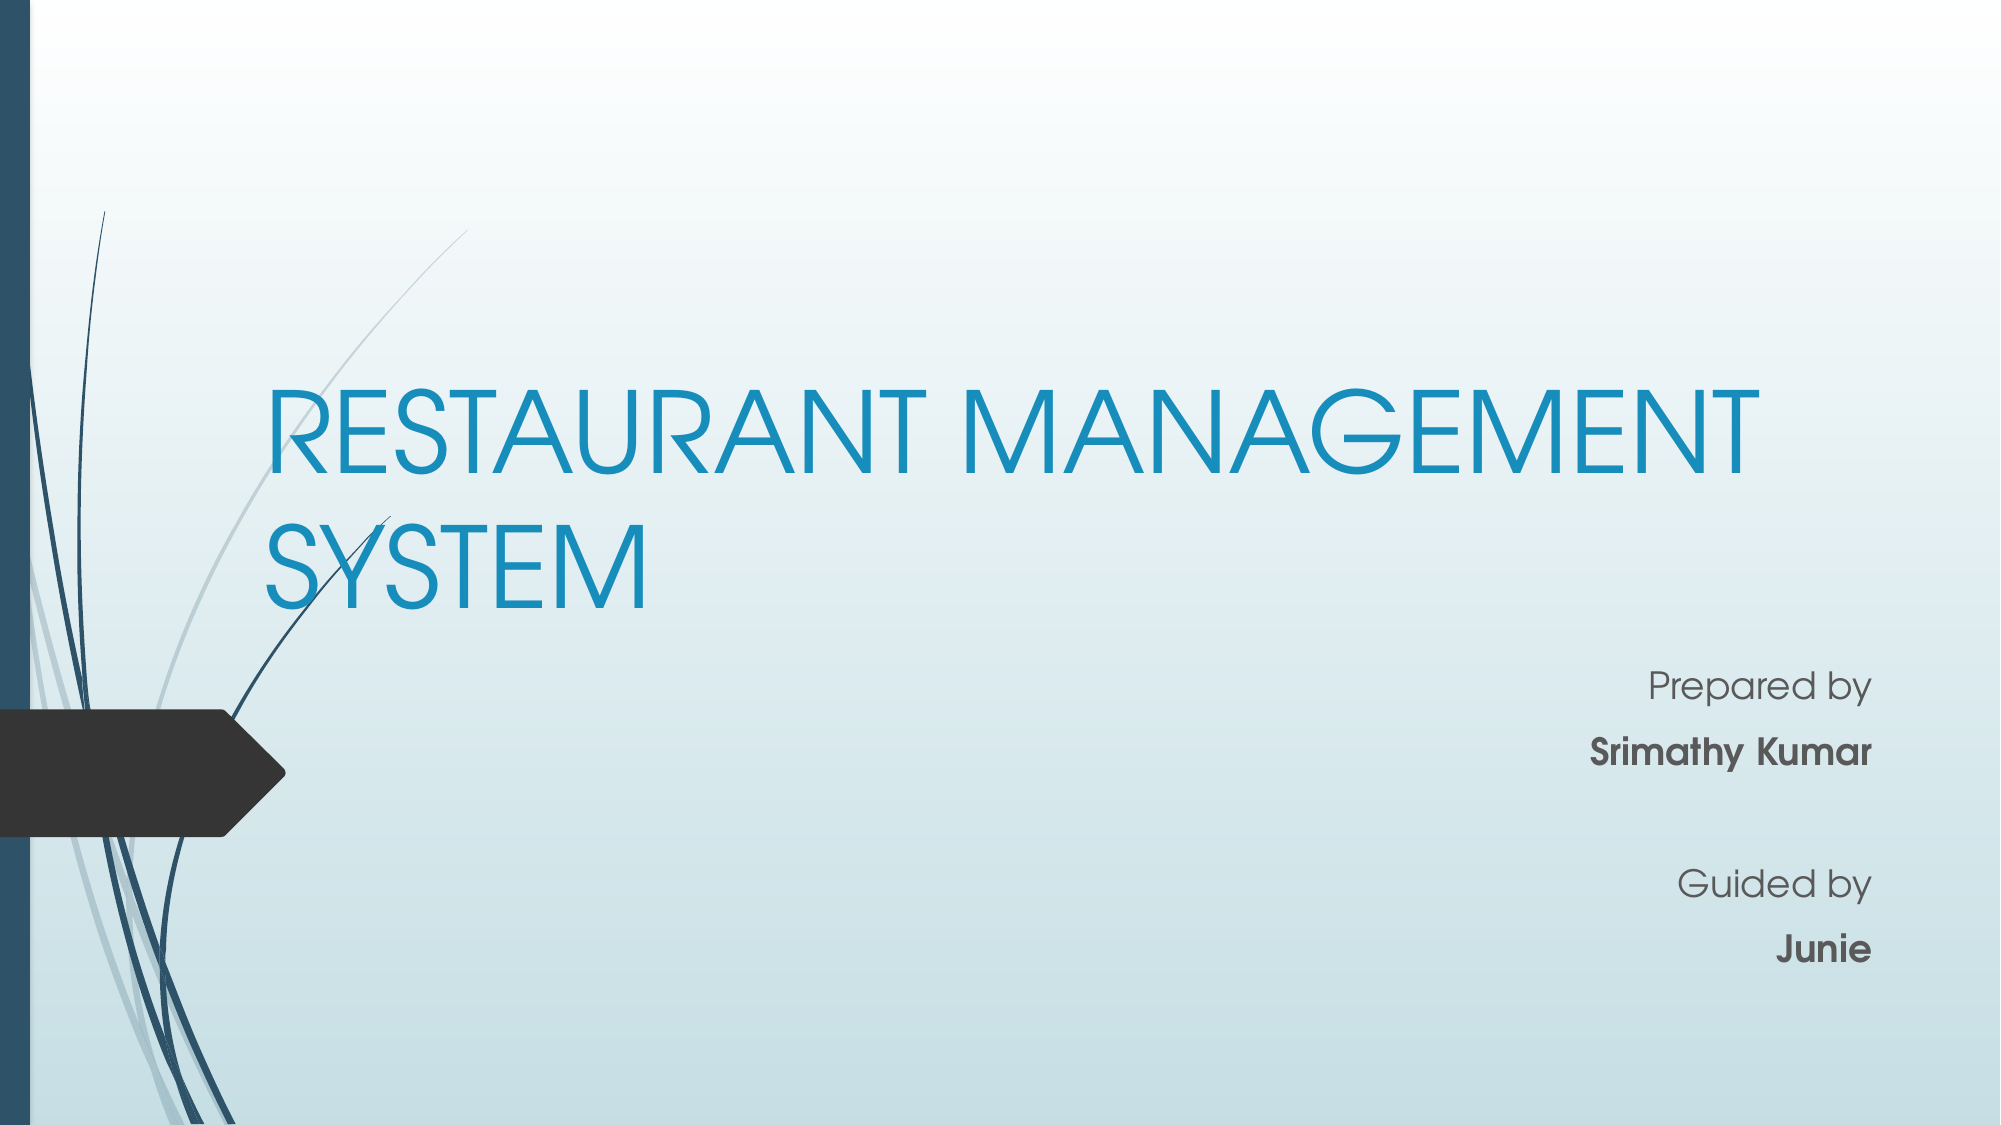

# RESTAURANT MANAGEMENT SYSTEM
Prepared by
Srimathy Kumar

Guided by
Junie